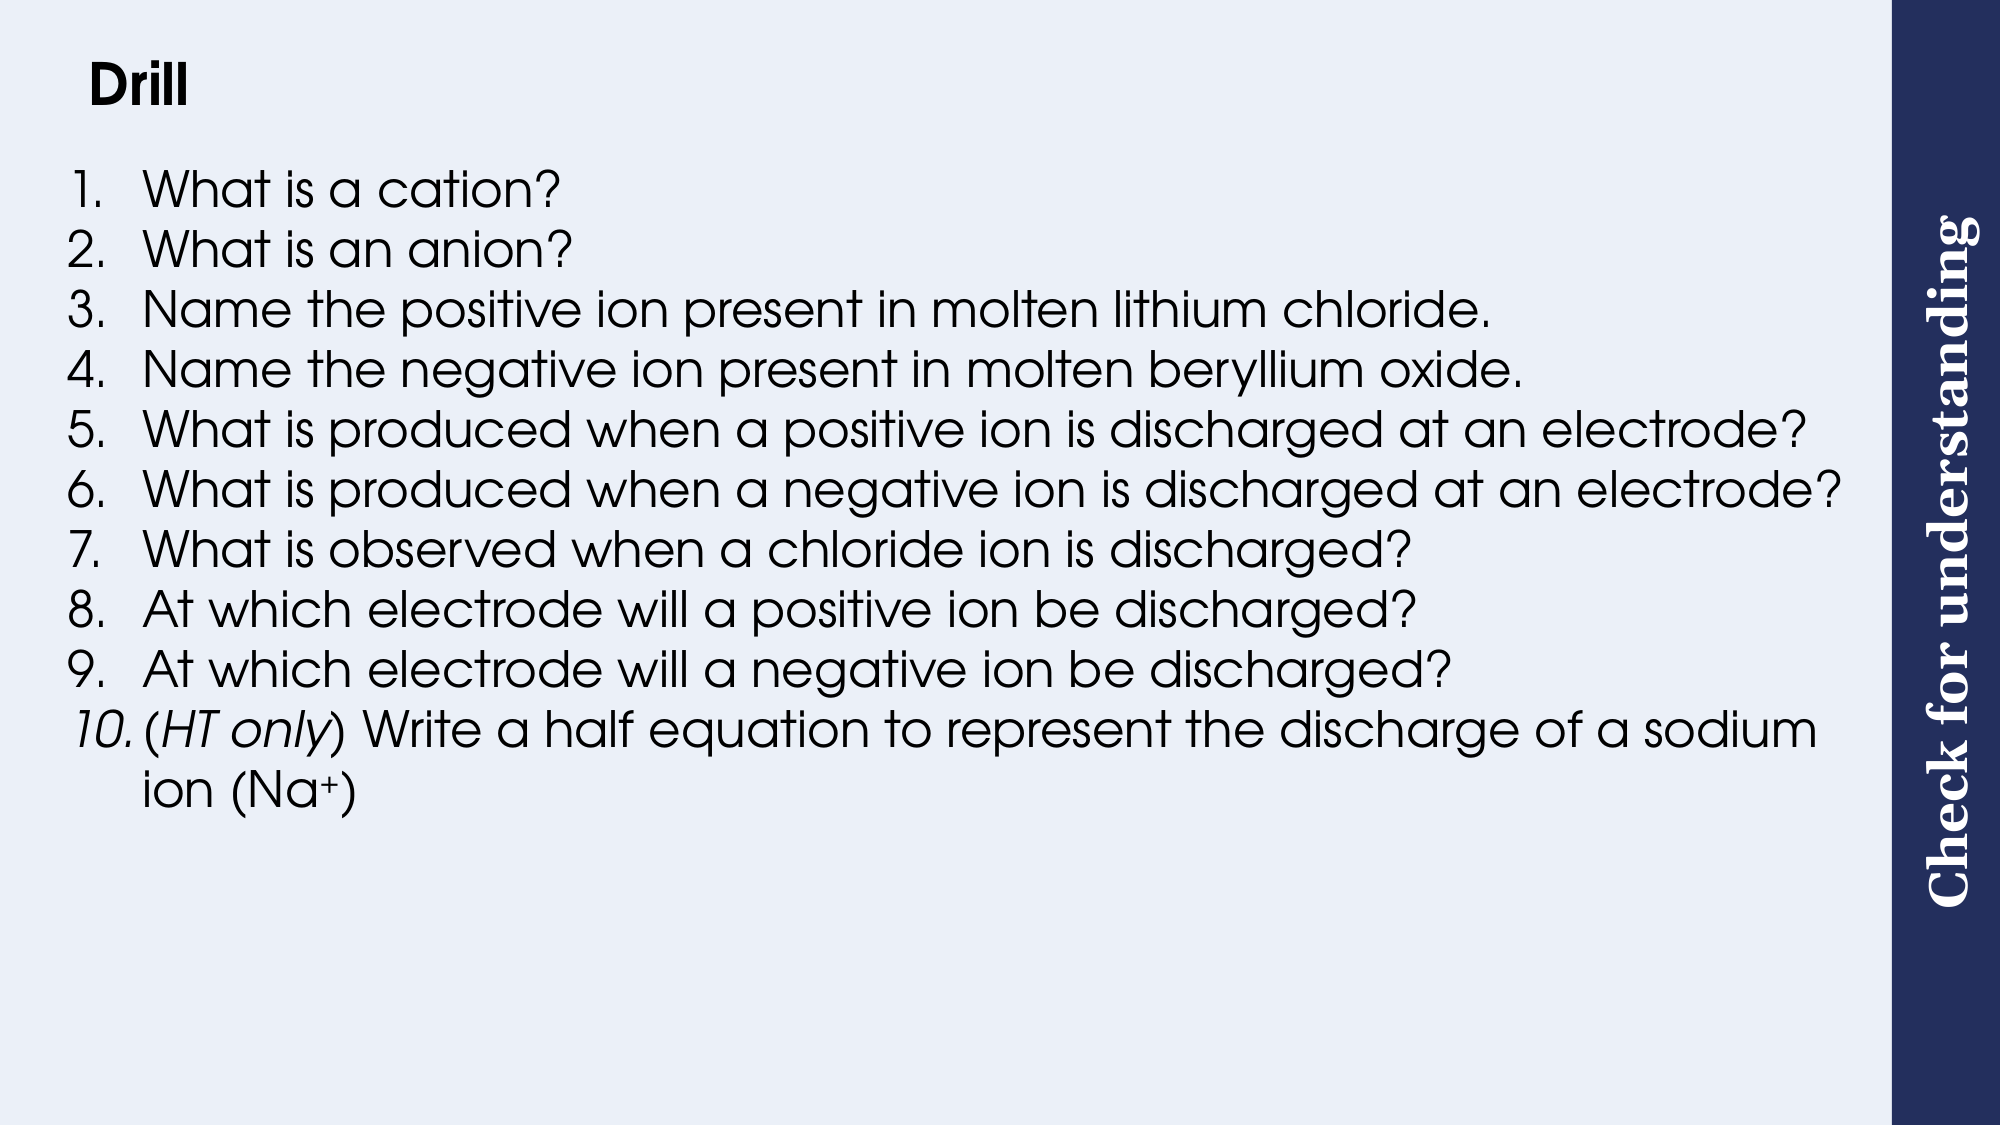

# Drill
What is a cation?
What is an anion?
Name the positive ion present in molten lithium chloride.
Name the negative ion present in molten beryllium oxide.
What is produced when a positive ion is discharged at an electrode?
What is produced when a negative ion is discharged at an electrode?
What is observed when a chloride ion is discharged?
At which electrode will a positive ion be discharged?
At which electrode will a negative ion be discharged?
(HT only) Write a half equation to represent the discharge of a sodium ion (Na+)